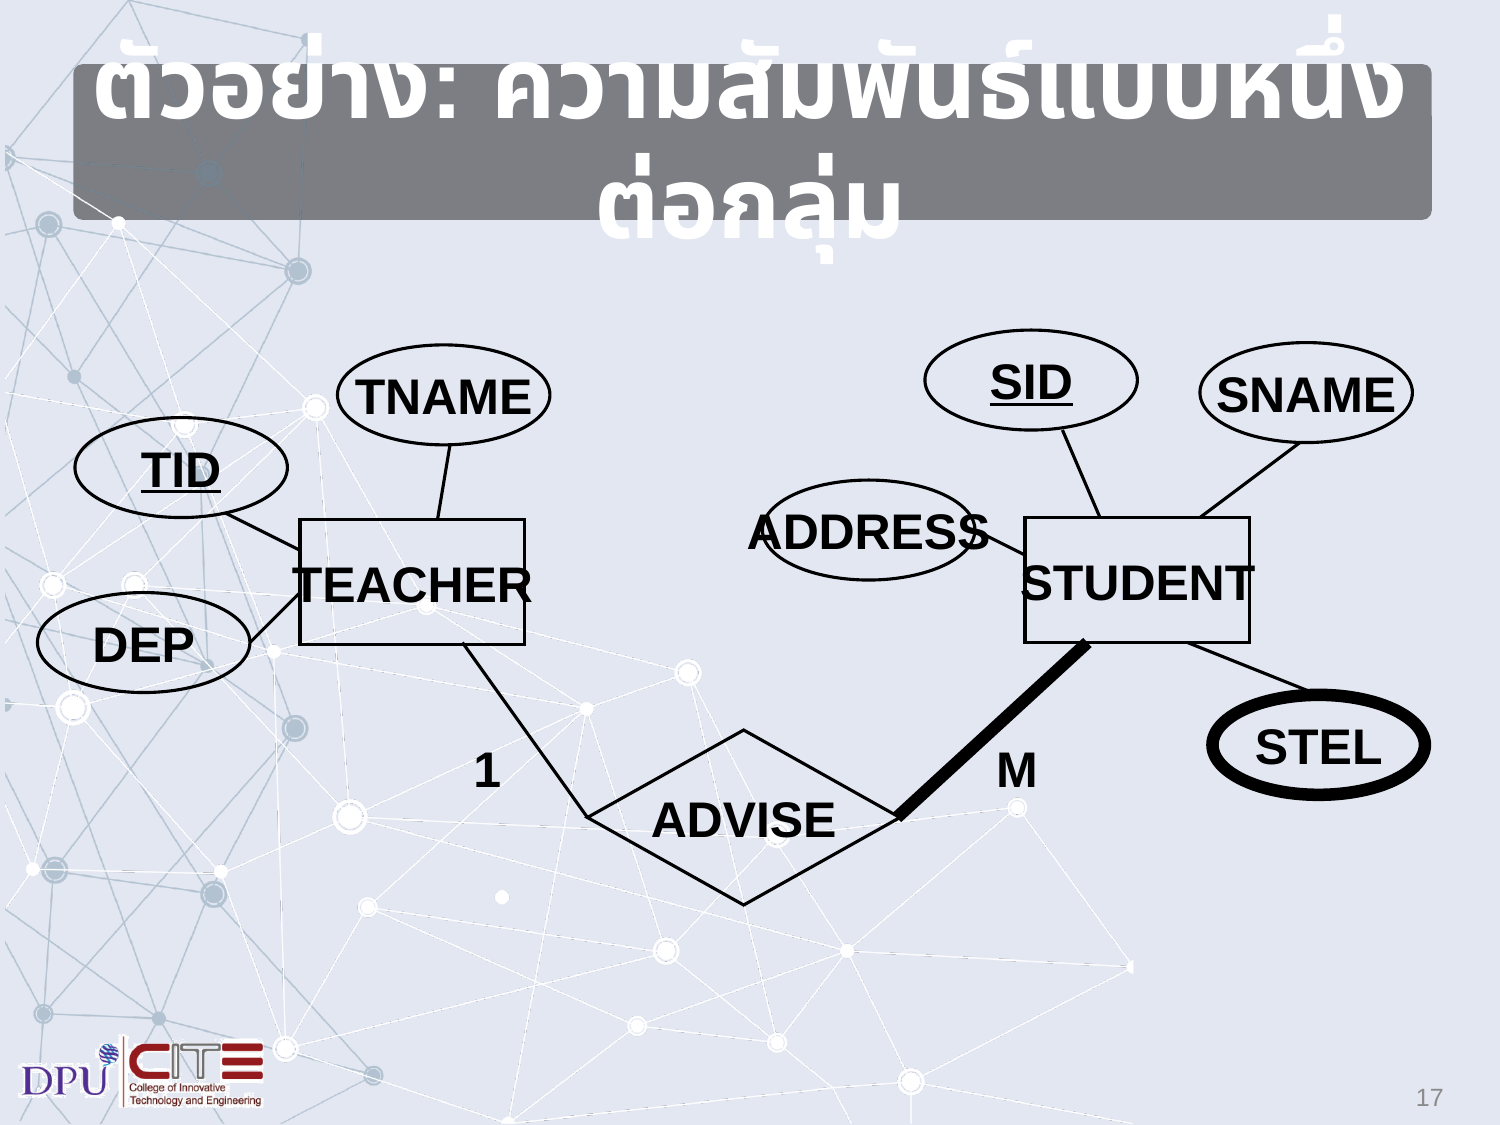

# ตัวอย่าง: ความสัมพันธ์แบบหนึ่งต่อกลุ่ม
SID
SNAME
TNAME
TID

ADDRESS

STUDENT
TEACHER

DEP

STEL
1
ADVISE
M
17